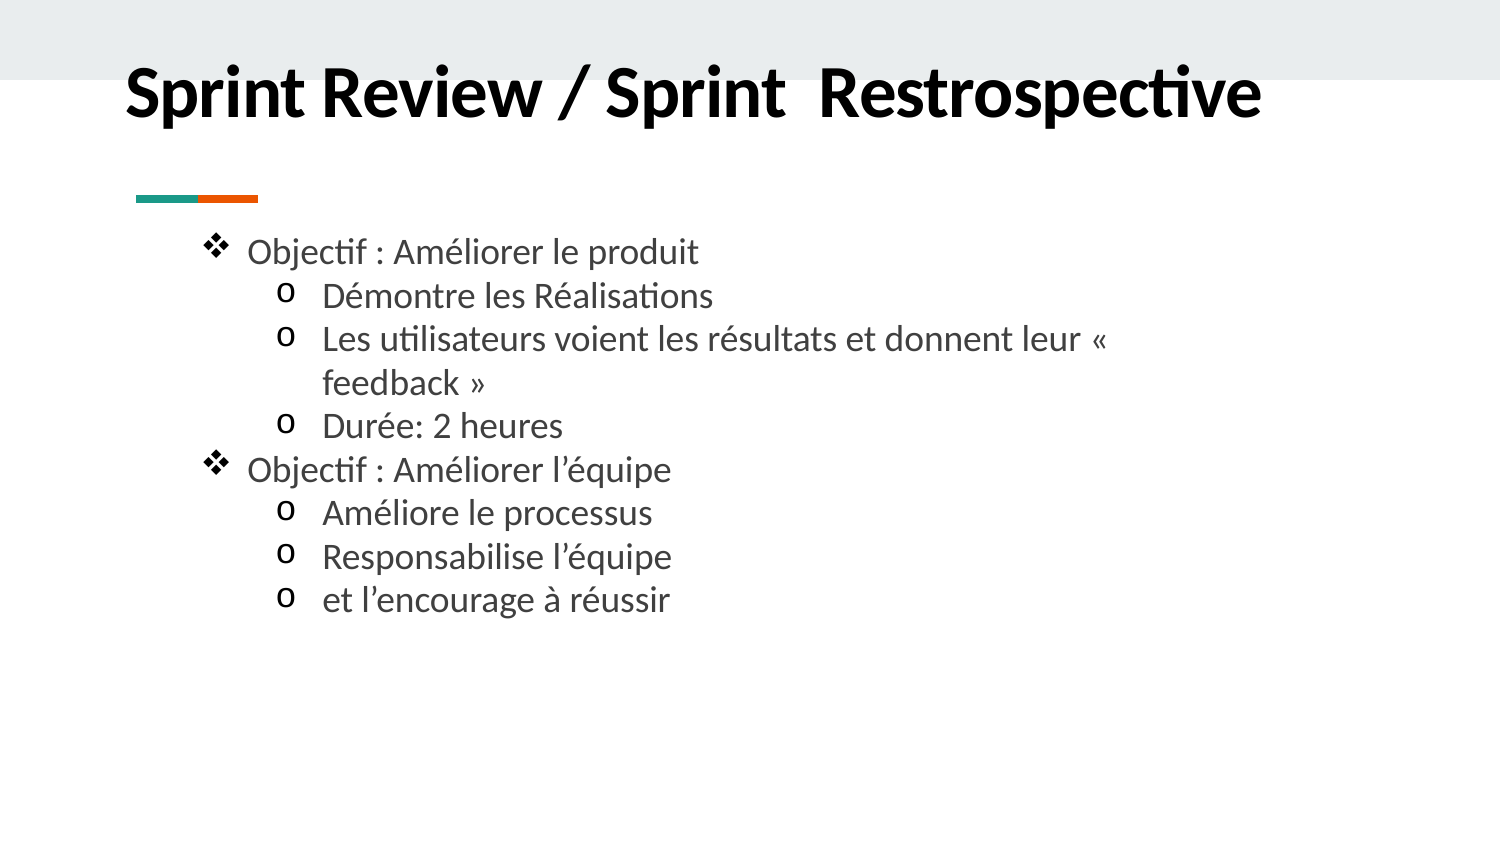

# Sprint Review / Sprint  Restrospective
Objectif : Améliorer le produit
Démontre les Réalisations
Les utilisateurs voient les résultats et donnent leur « feedback »
Durée: 2 heures
Objectif : Améliorer l’équipe
Améliore le processus
Responsabilise l’équipe
et l’encourage à réussir